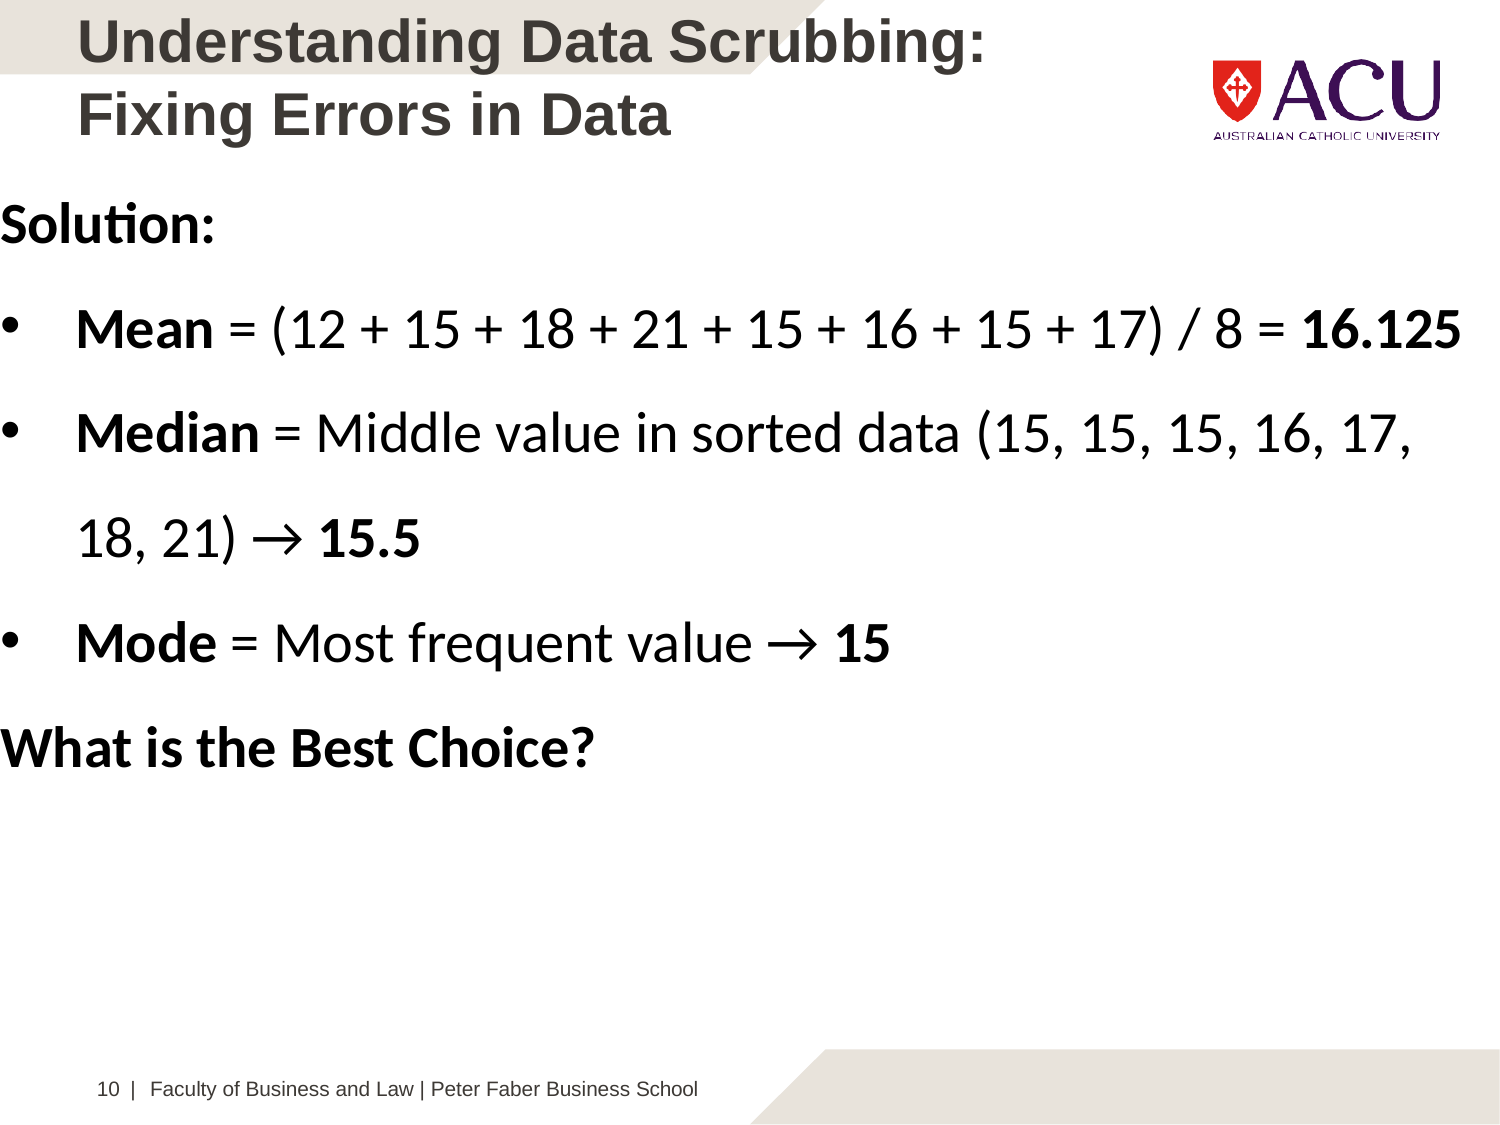

# Understanding Data Scrubbing: Fixing Errors in Data
Solution:
Mean = (12 + 15 + 18 + 21 + 15 + 16 + 15 + 17) / 8 = 16.125
Median = Middle value in sorted data (15, 15, 15, 16, 17, 18, 21) → 15.5
Mode = Most frequent value → 15
What is the Best Choice?
10 | Faculty of Business and Law | Peter Faber Business School